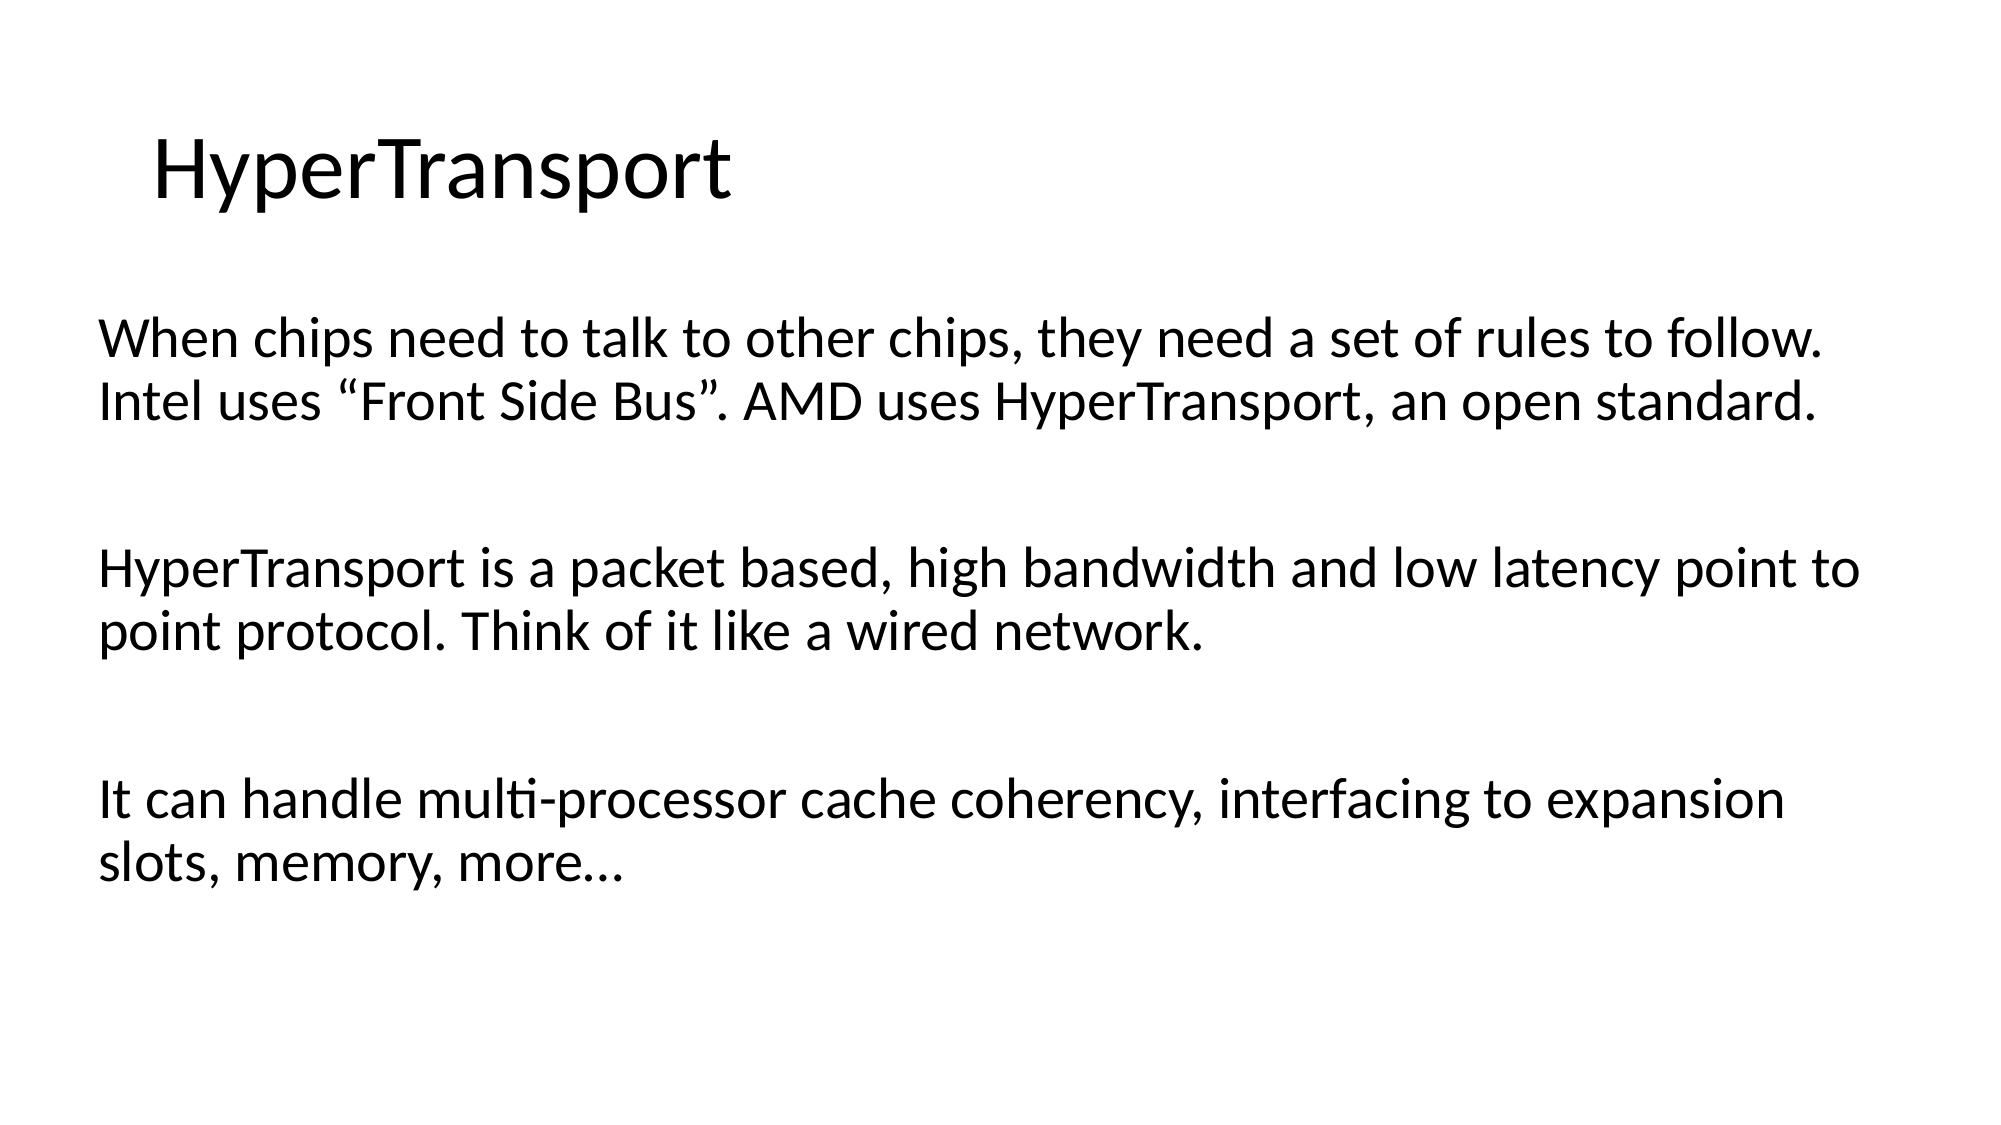

# HyperTransport
When chips need to talk to other chips, they need a set of rules to follow. Intel uses “Front Side Bus”. AMD uses HyperTransport, an open standard.

HyperTransport is a packet based, high bandwidth and low latency point to point protocol. Think of it like a wired network.

It can handle multi-processor cache coherency, interfacing to expansion slots, memory, more…